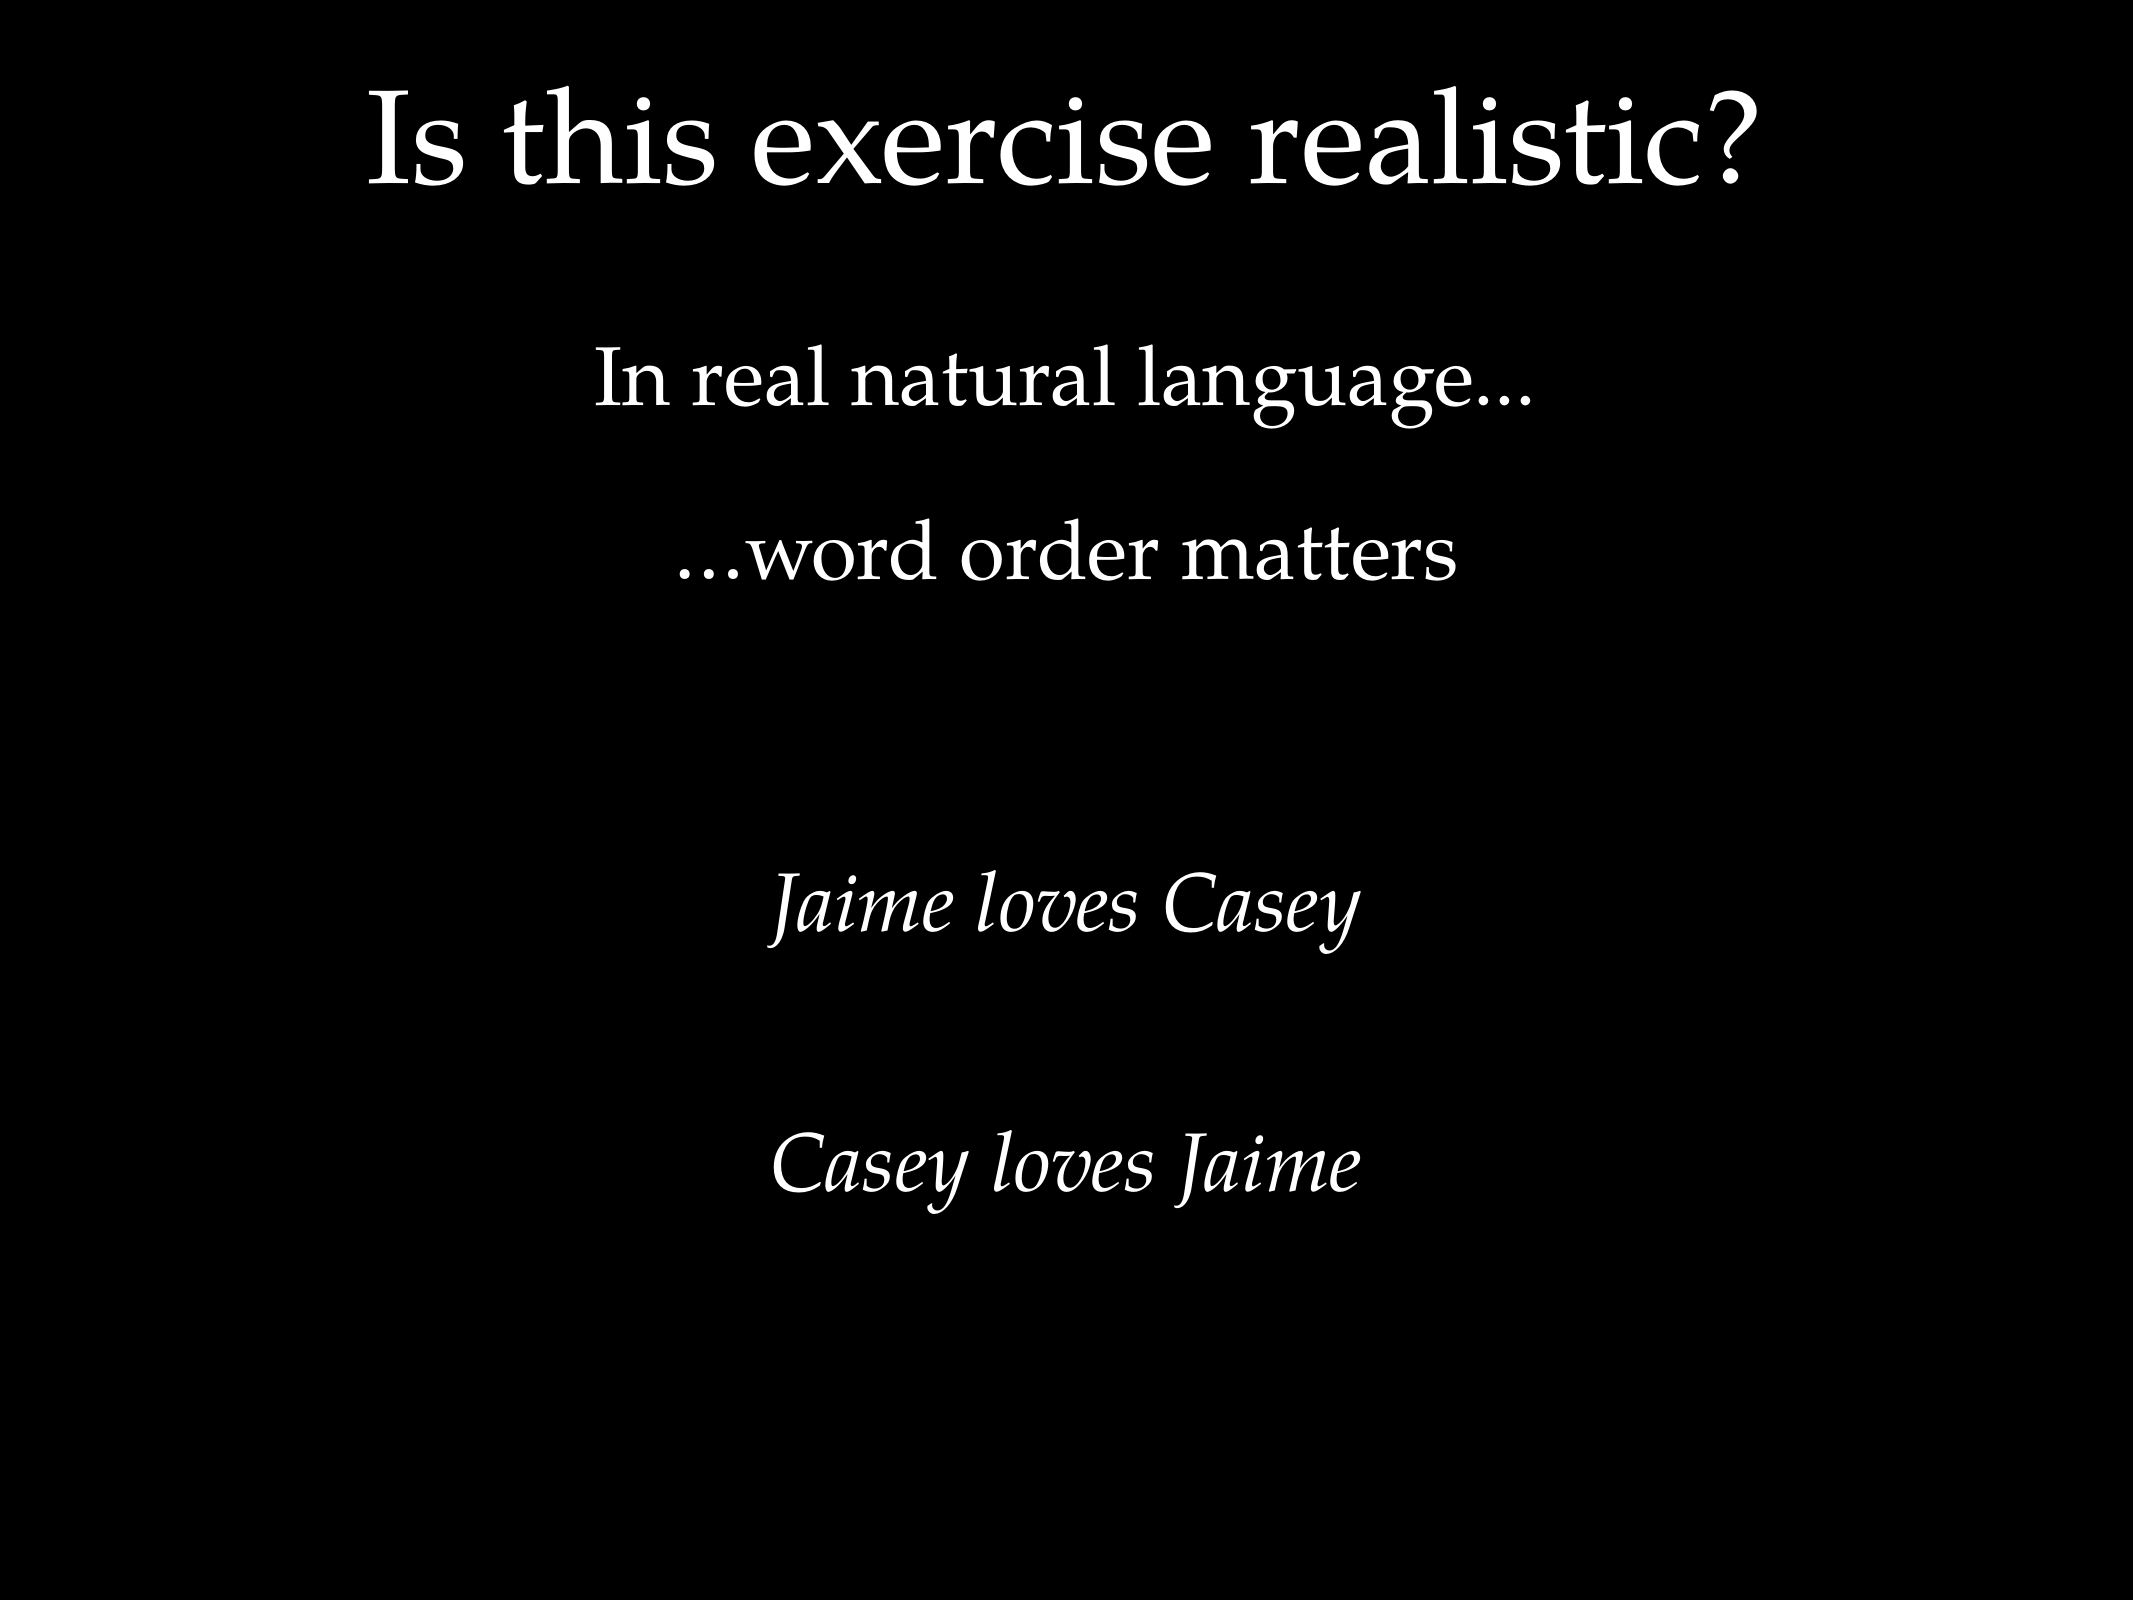

# Is this exercise realistic?
In real natural language...
…word order matters
Jaime loves Casey
Casey loves Jaime